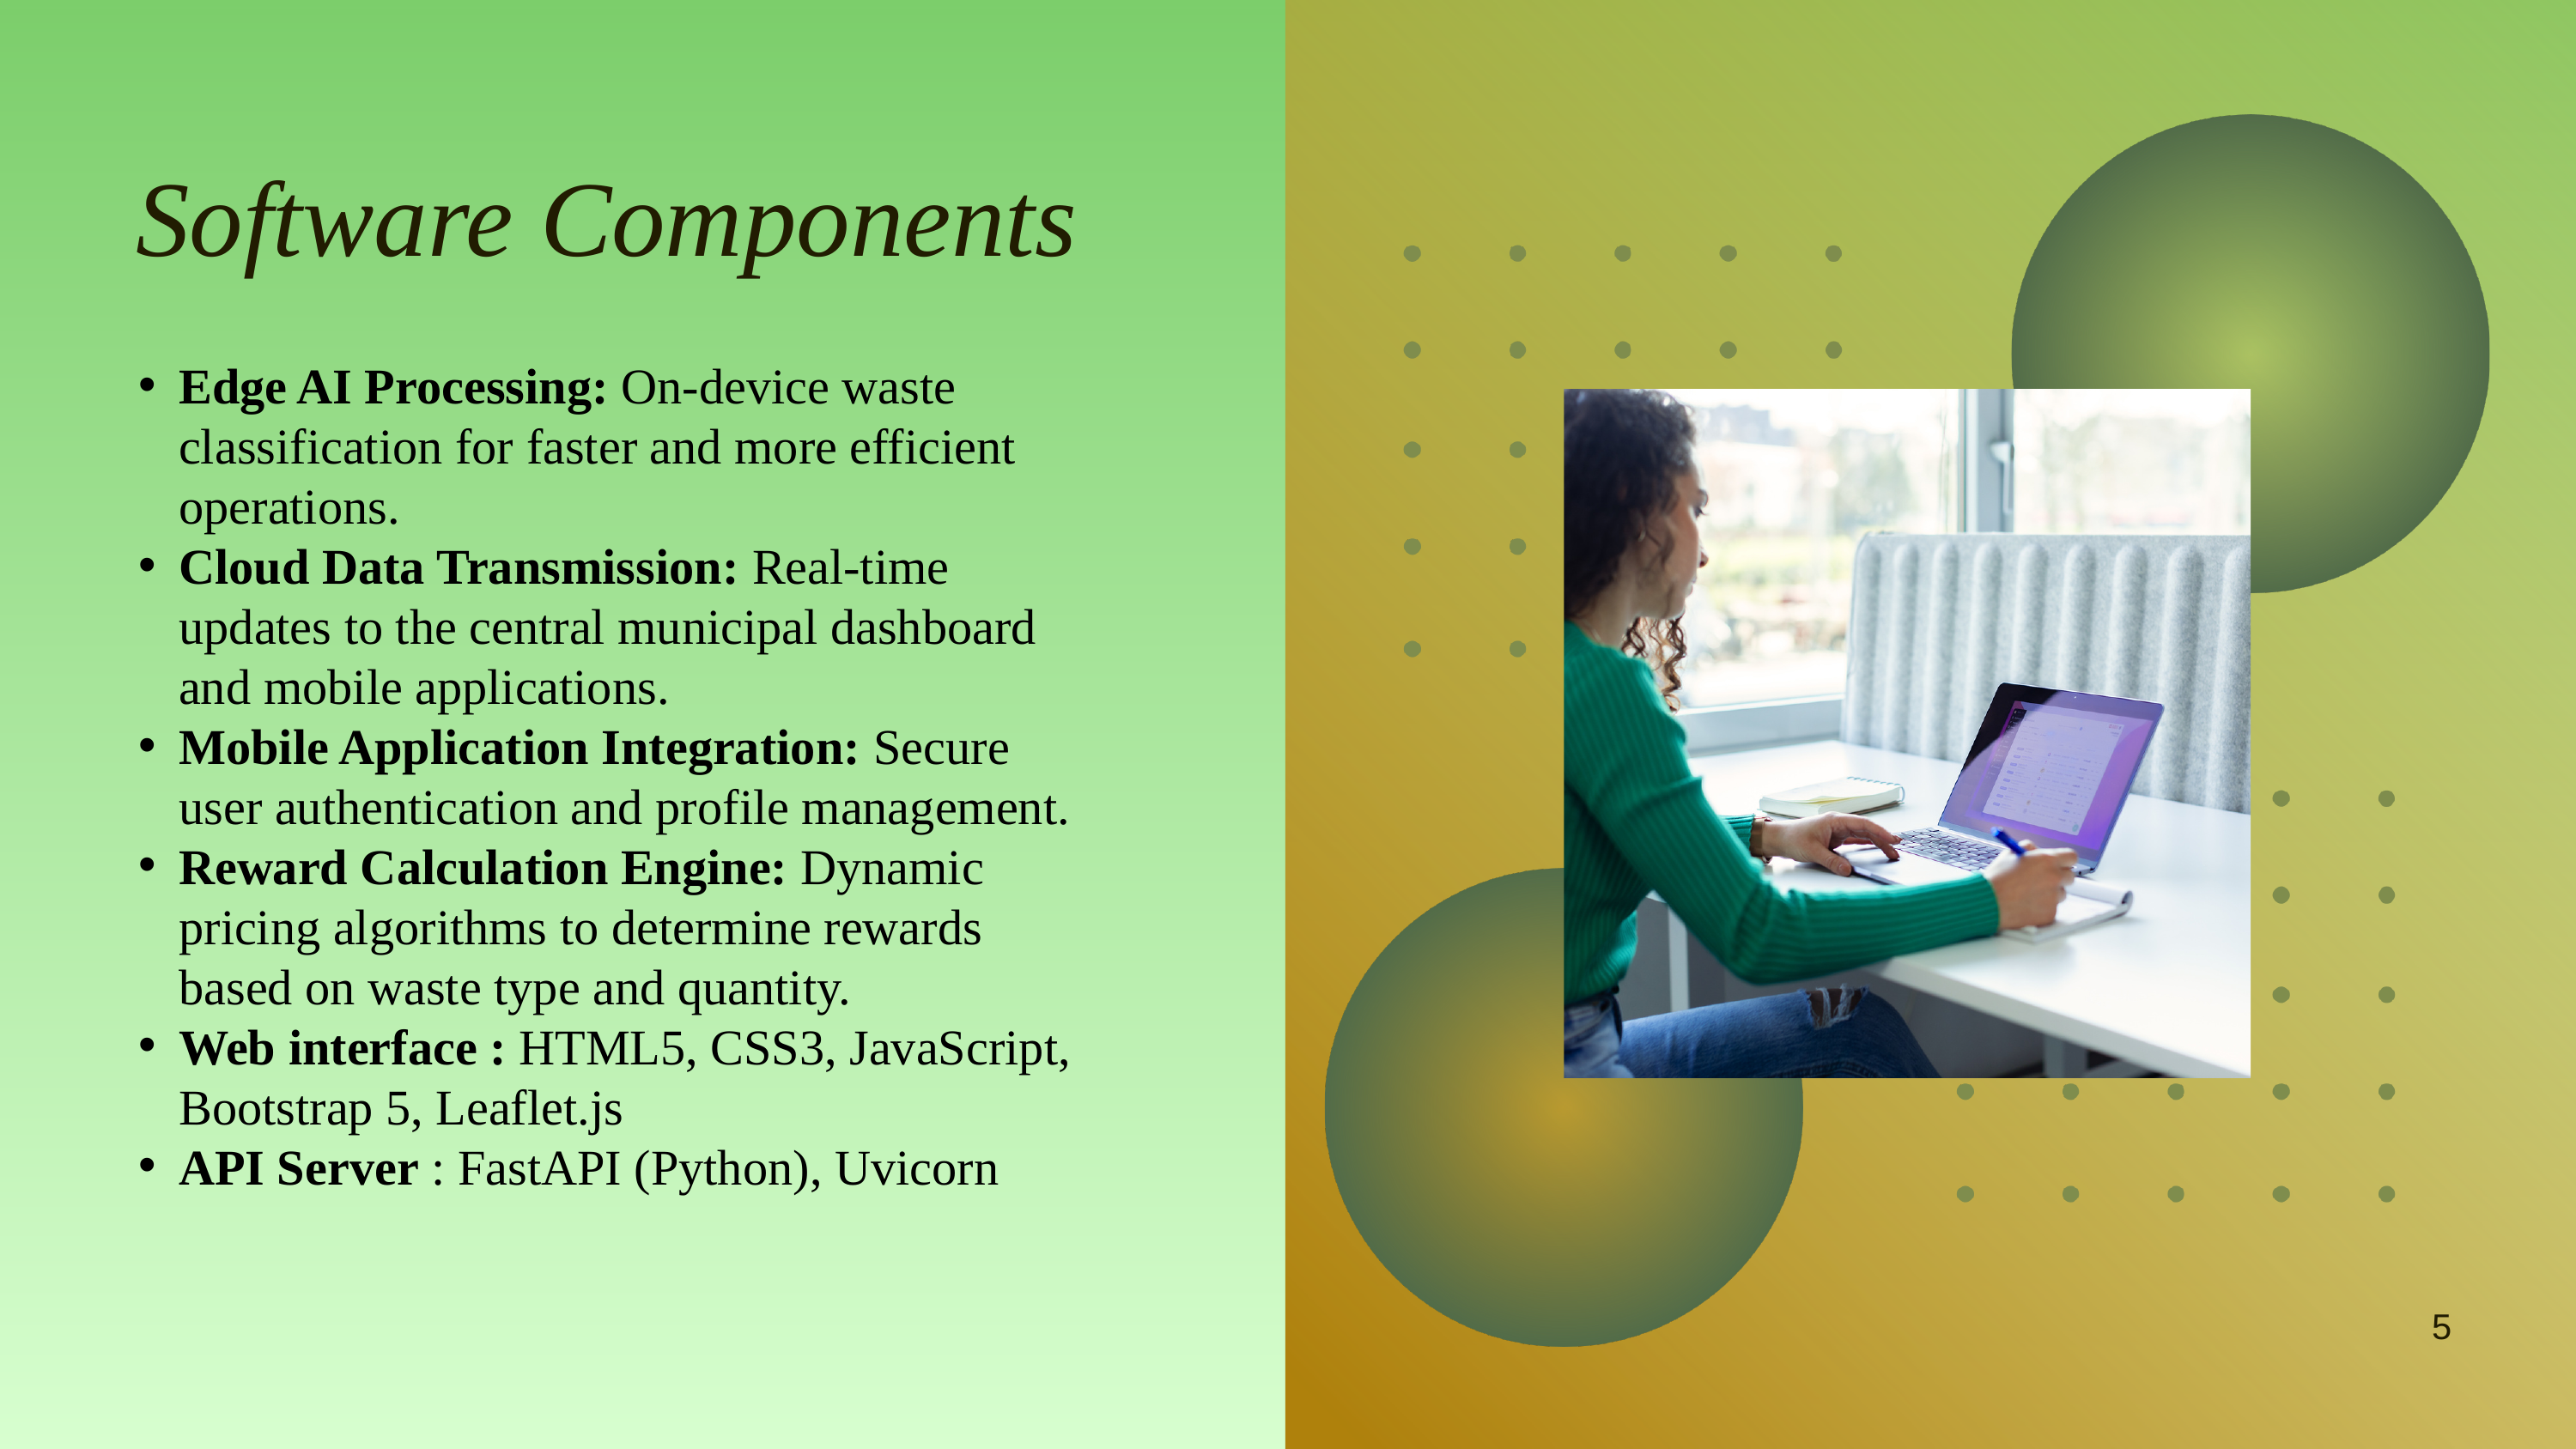

Software Components

Edge AI Processing: On-device waste classification for faster and more efficient operations.
Cloud Data Transmission: Real-time updates to the central municipal dashboard and mobile applications.
Mobile Application Integration: Secure user authentication and profile management.
Reward Calculation Engine: Dynamic pricing algorithms to determine rewards based on waste type and quantity.
Web interface : HTML5, CSS3, JavaScript, Bootstrap 5, Leaflet.js
API Server : FastAPI (Python), Uvicorn

5